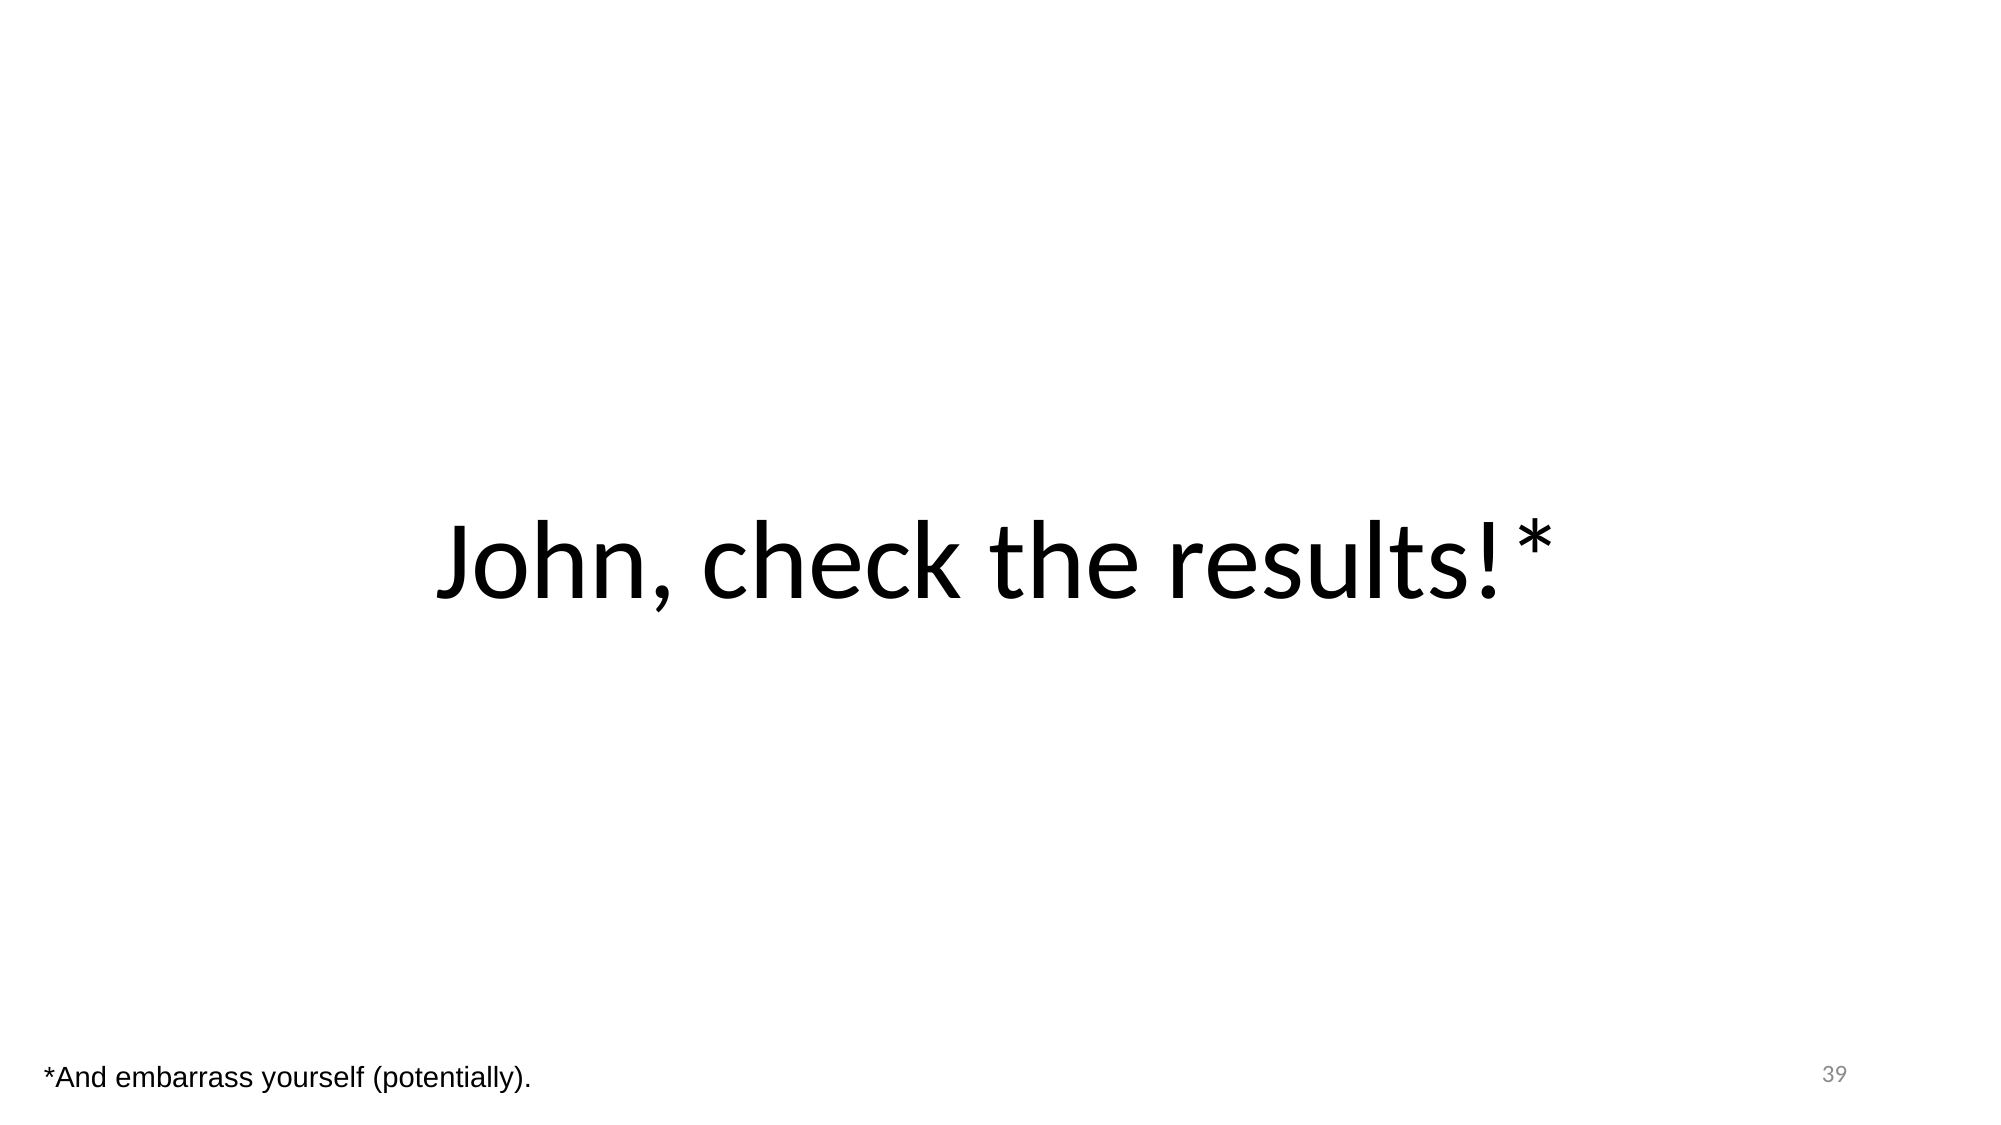

# John, check the results!*
39
*And embarrass yourself (potentially).